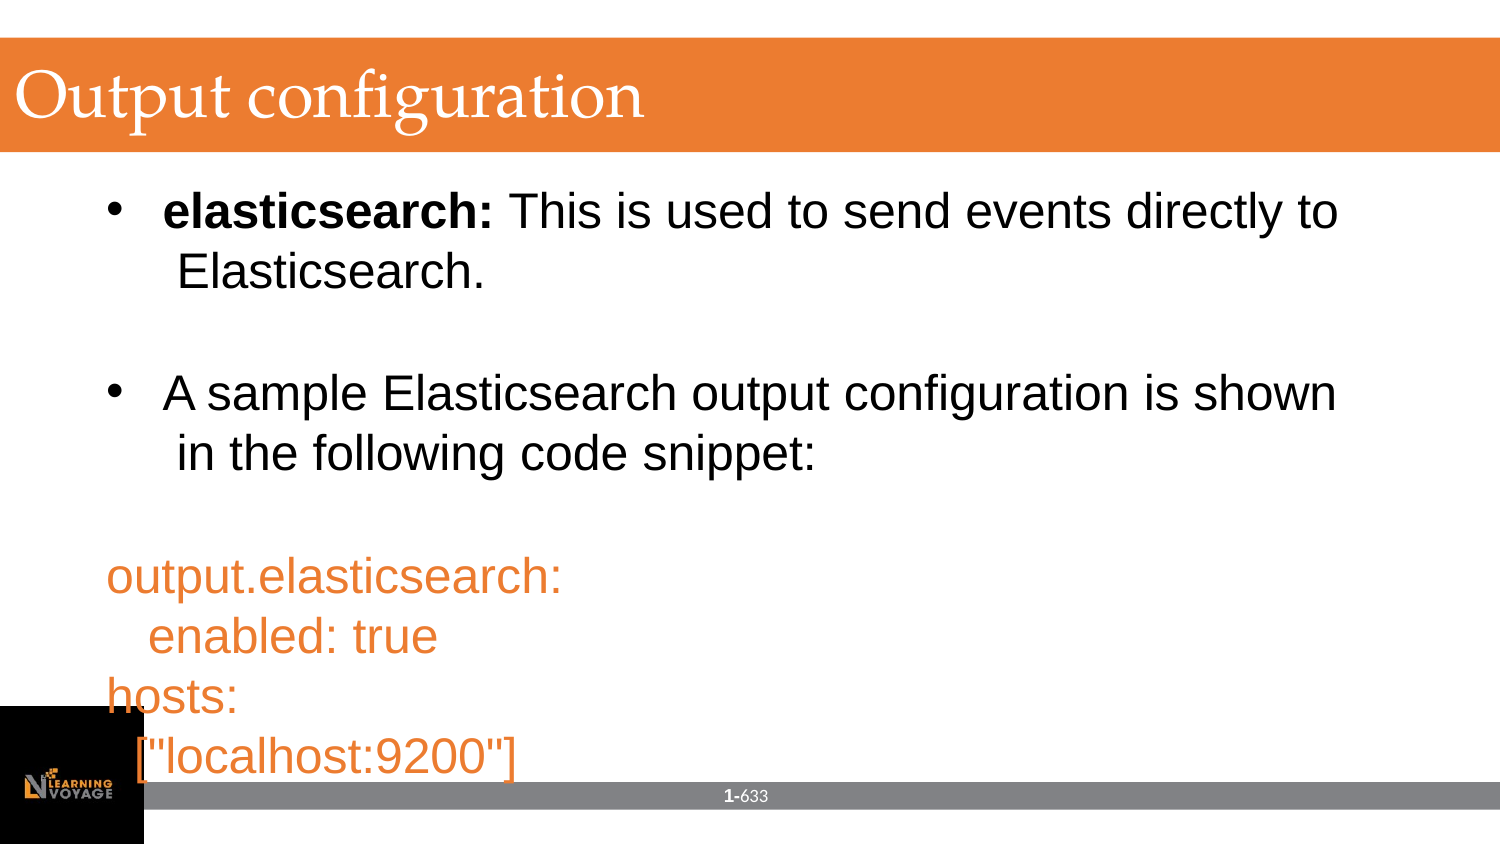

# Output configuration
elasticsearch: This is used to send events directly to  Elasticsearch.

A sample Elasticsearch output configuration is shown  in the following code snippet:

output.elasticsearch:  enabled: true
hosts: ["localhost:9200"]
1-633